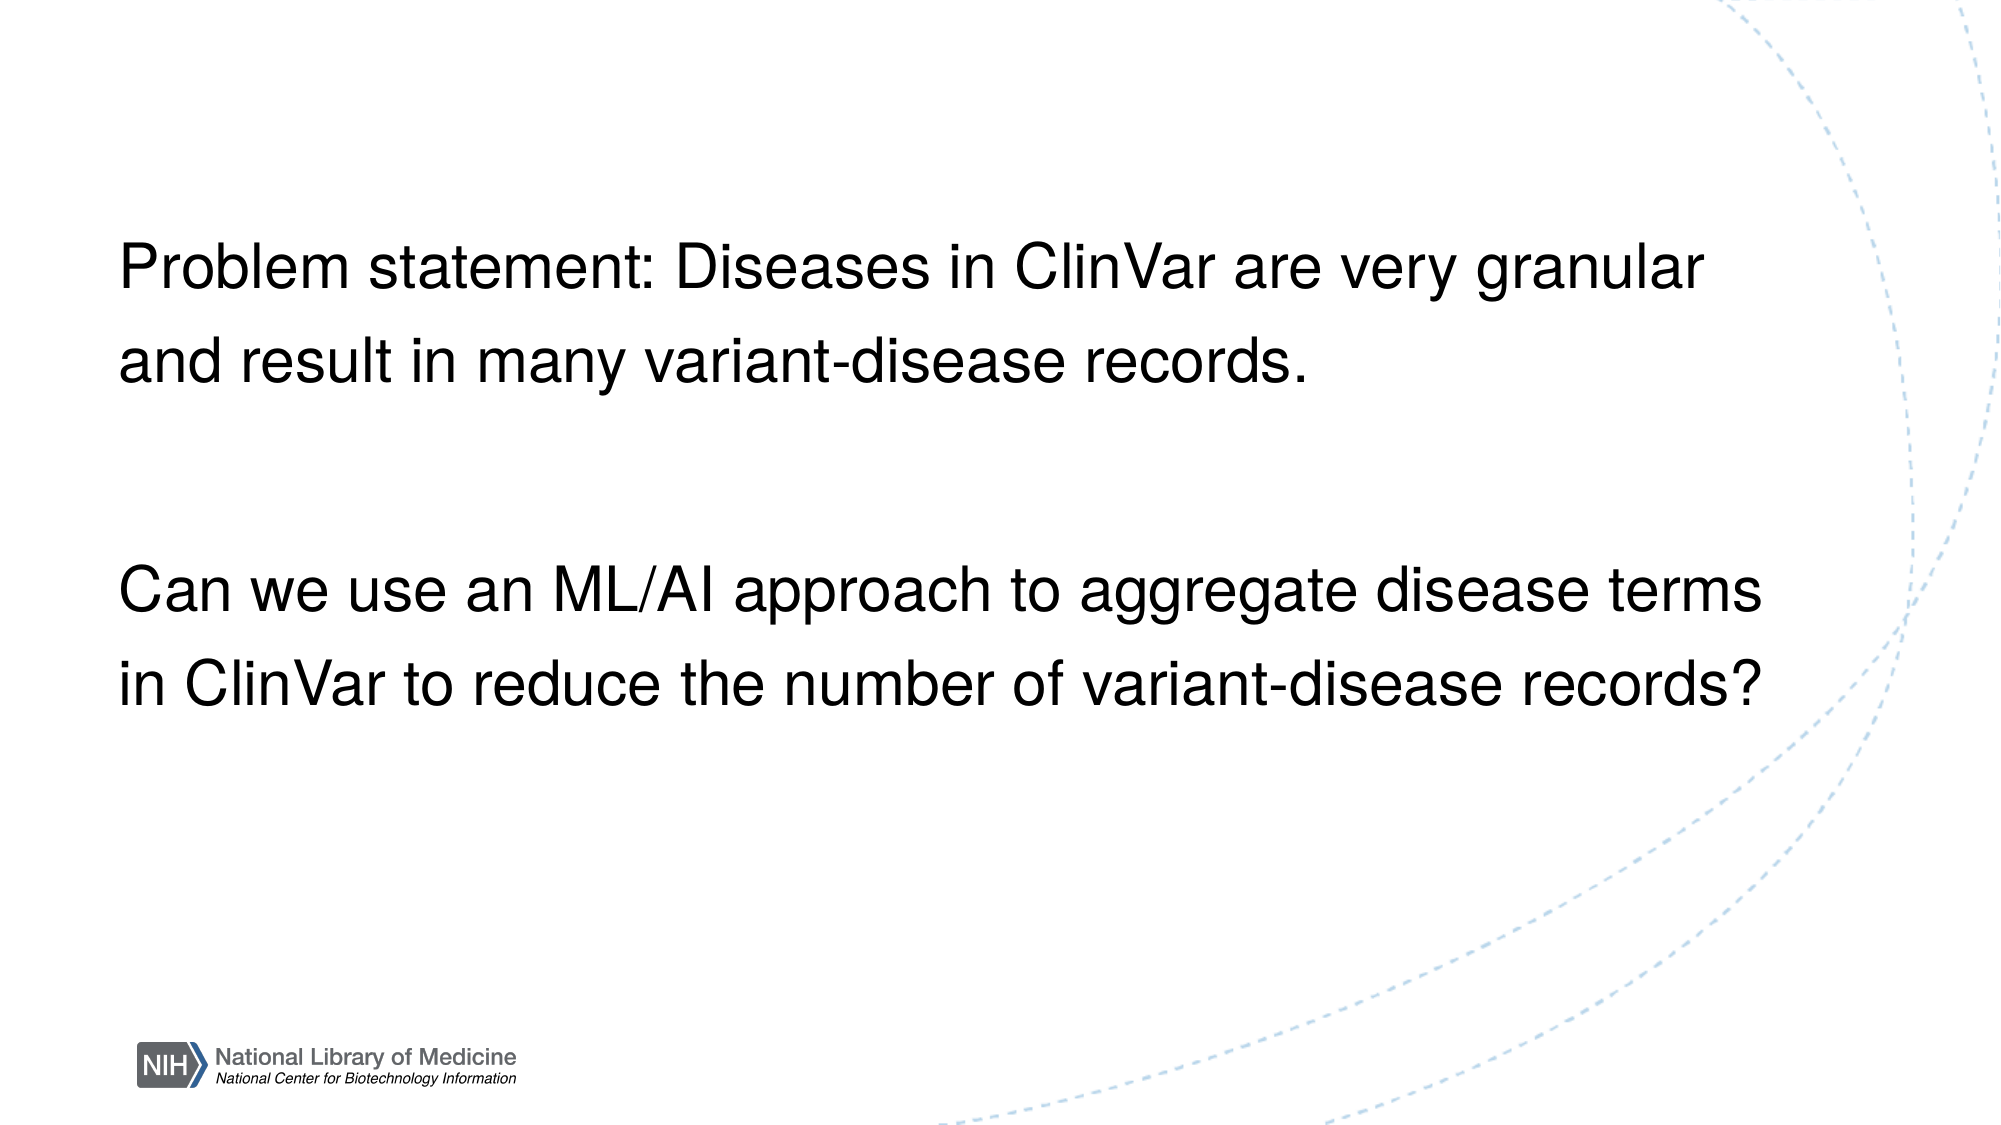

Problem statement: Diseases in ClinVar are very granular and result in many variant-disease records.

Can we use an ML/AI approach to aggregate disease terms in ClinVar to reduce the number of variant-disease records?